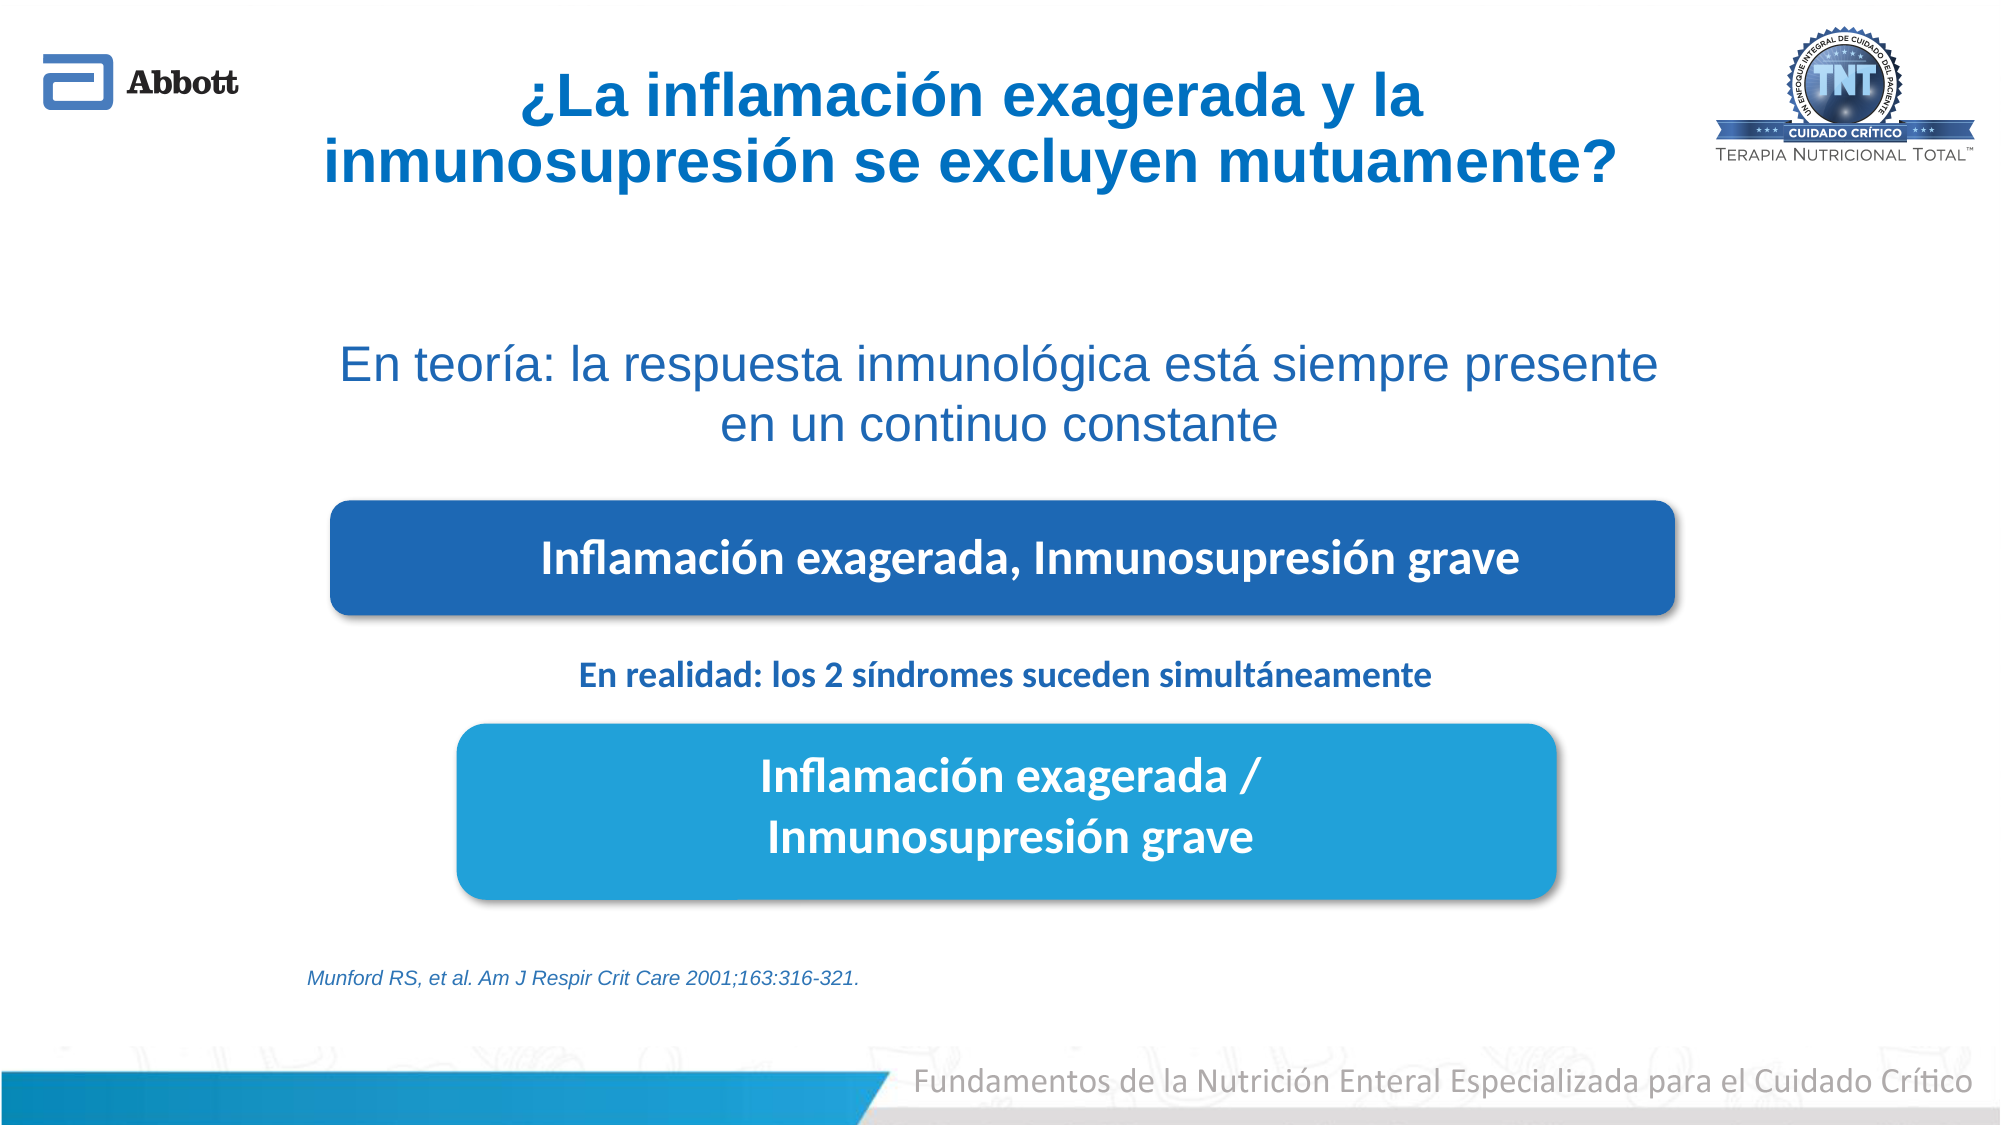

¿La inflamación exagerada y la inmunosupresión se excluyen mutuamente?
      Inflamación exagerada, Inmunosupresión grave
Inflamación exagerada /
Inmunosupresión grave
En teoría: la respuesta inmunológica está siempre presente
en un continuo constante
En realidad: los 2 síndromes suceden simultáneamente
Munford RS, et al. Am J Respir Crit Care 2001;163:316-321.